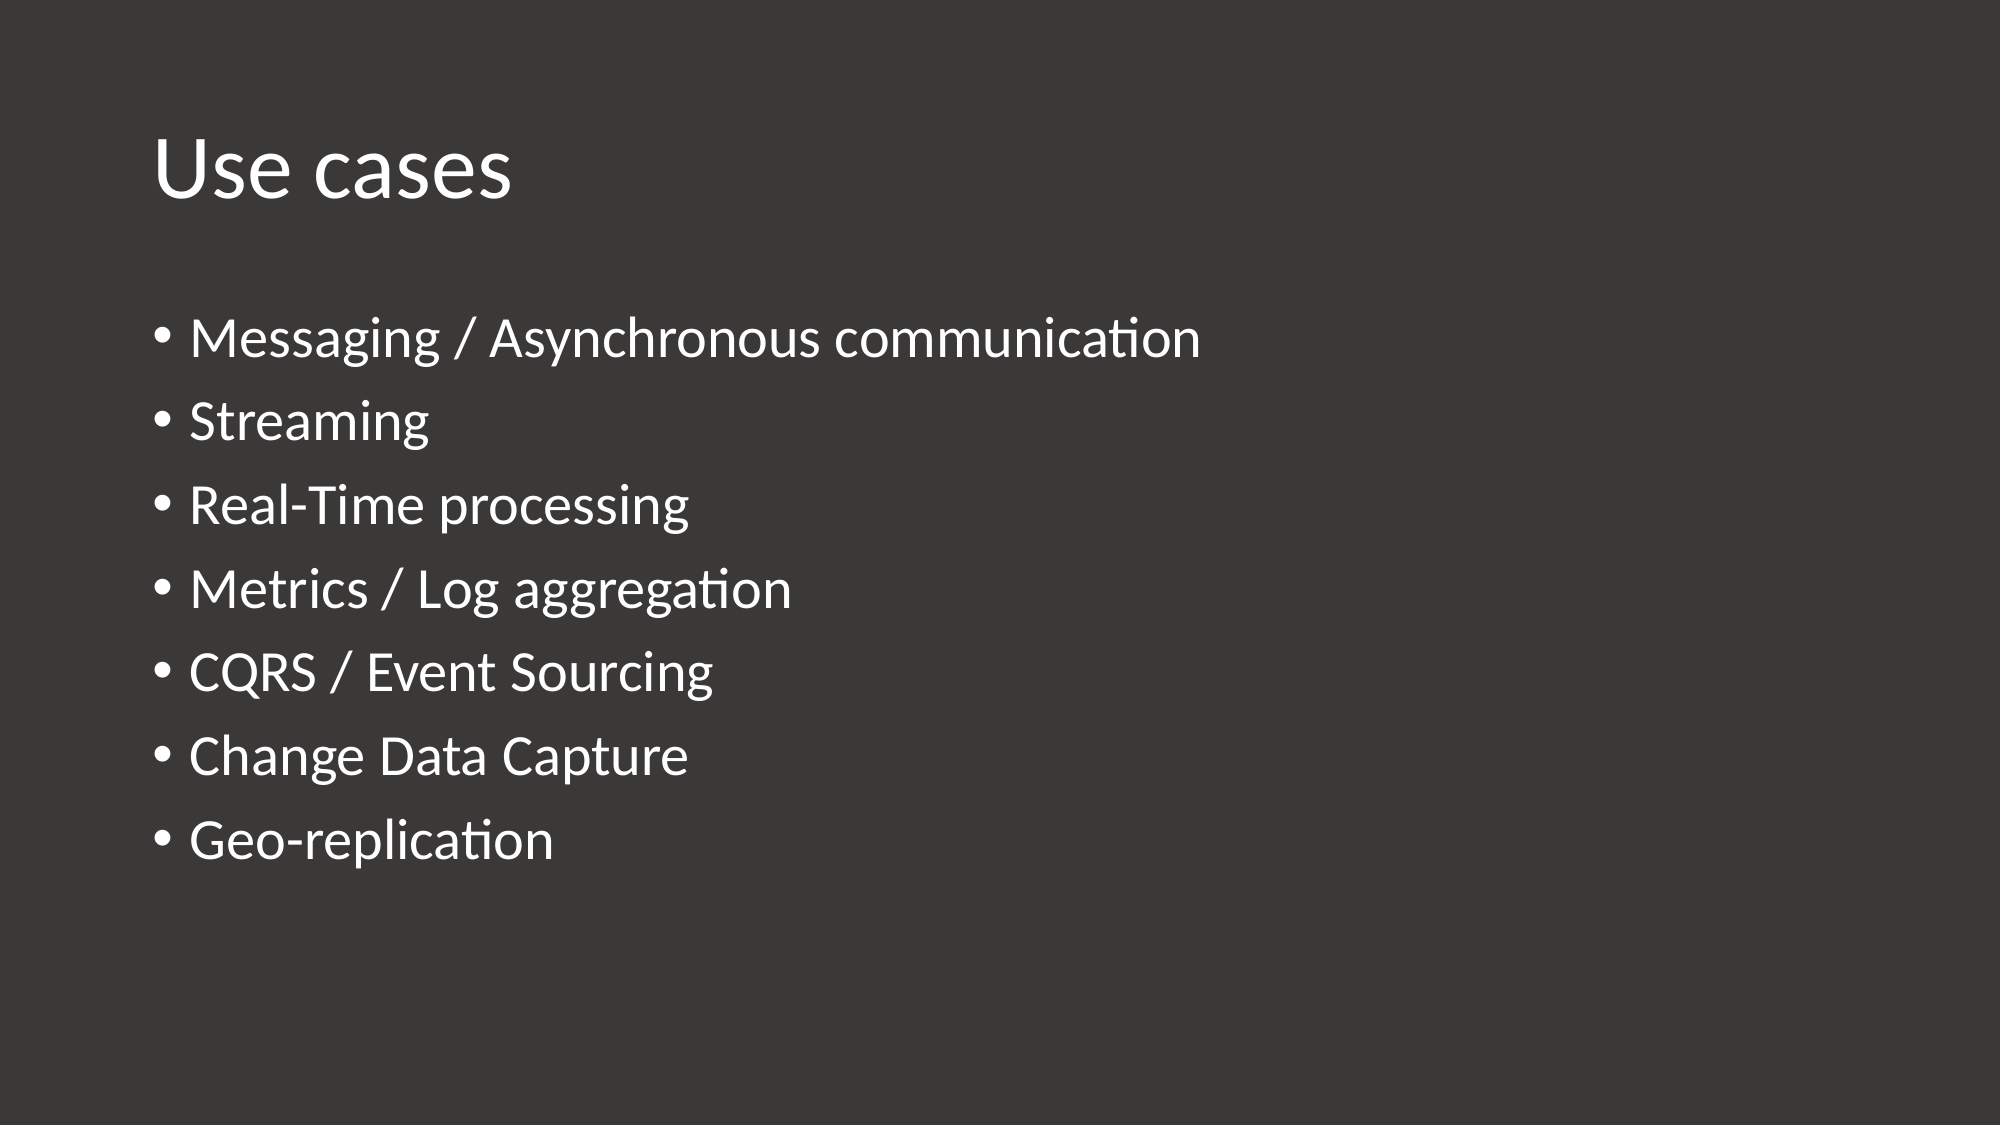

# Use cases
Messaging / Asynchronous communication
Streaming
Real-Time processing
Metrics / Log aggregation
CQRS / Event Sourcing
Change Data Capture
Geo-replication